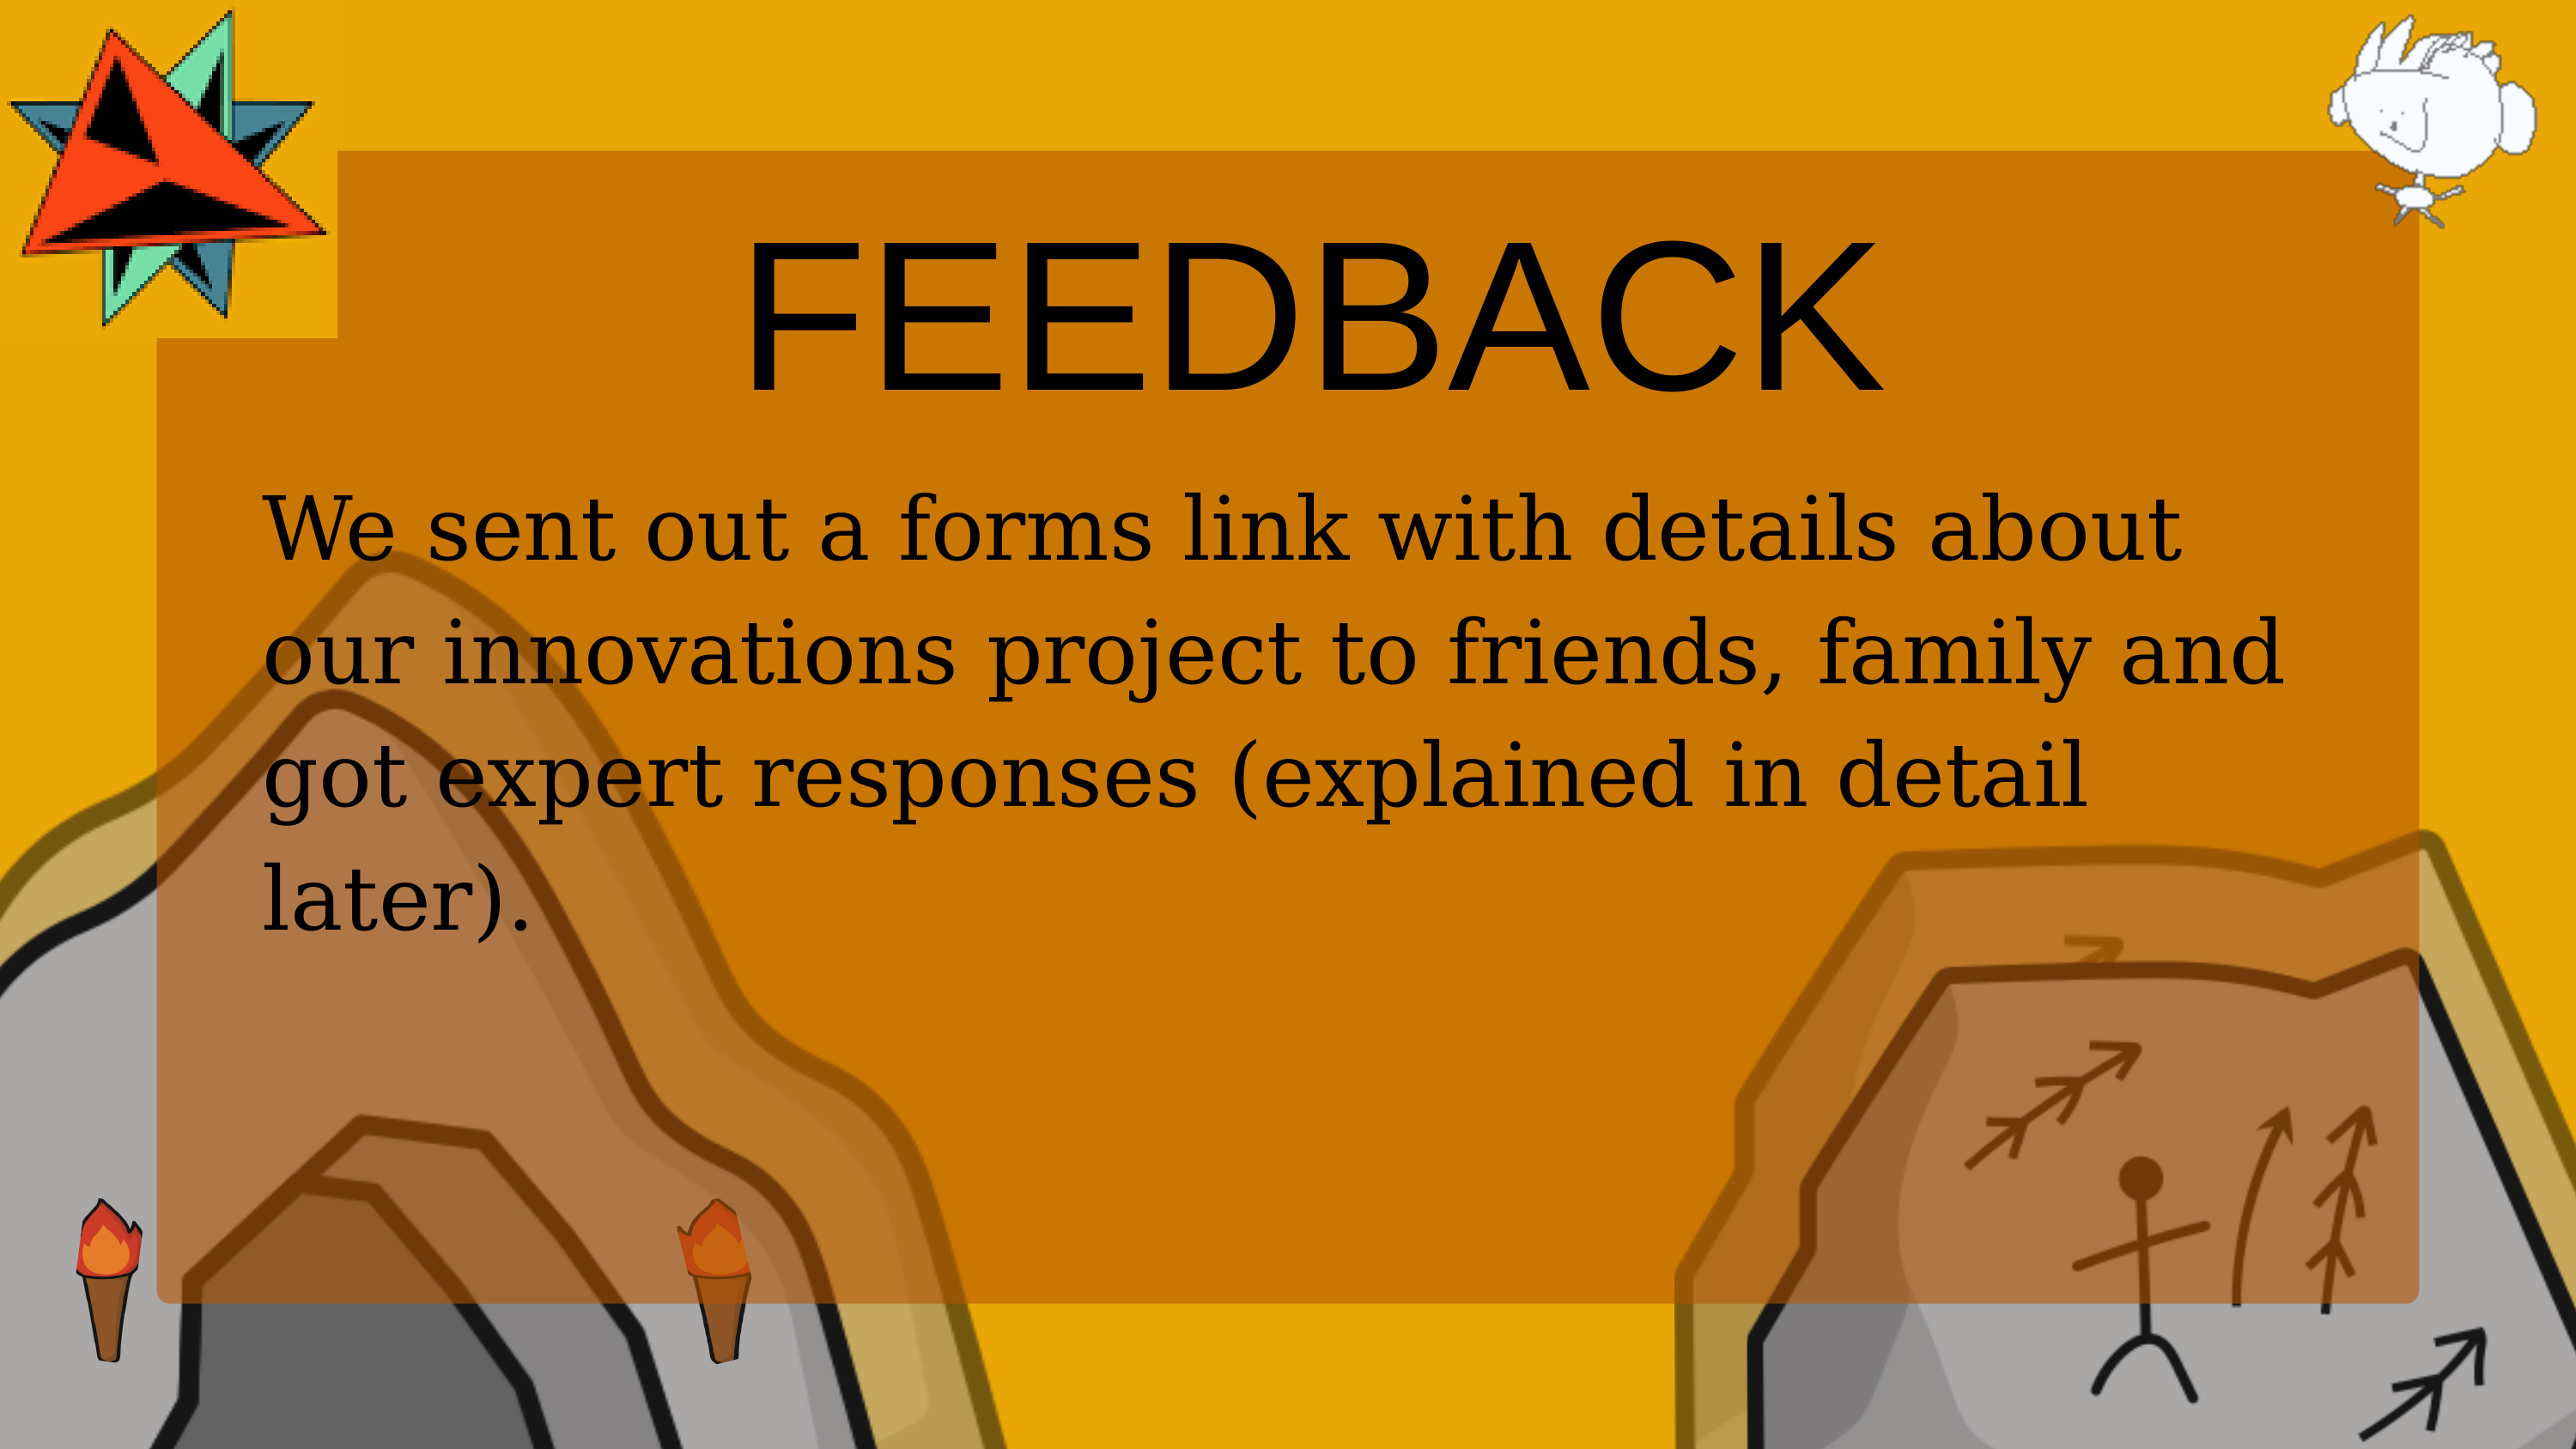

FEEDBACK

We sent out a forms link with details about our innovations project to friends, family and got expert responses (explained in detail later).